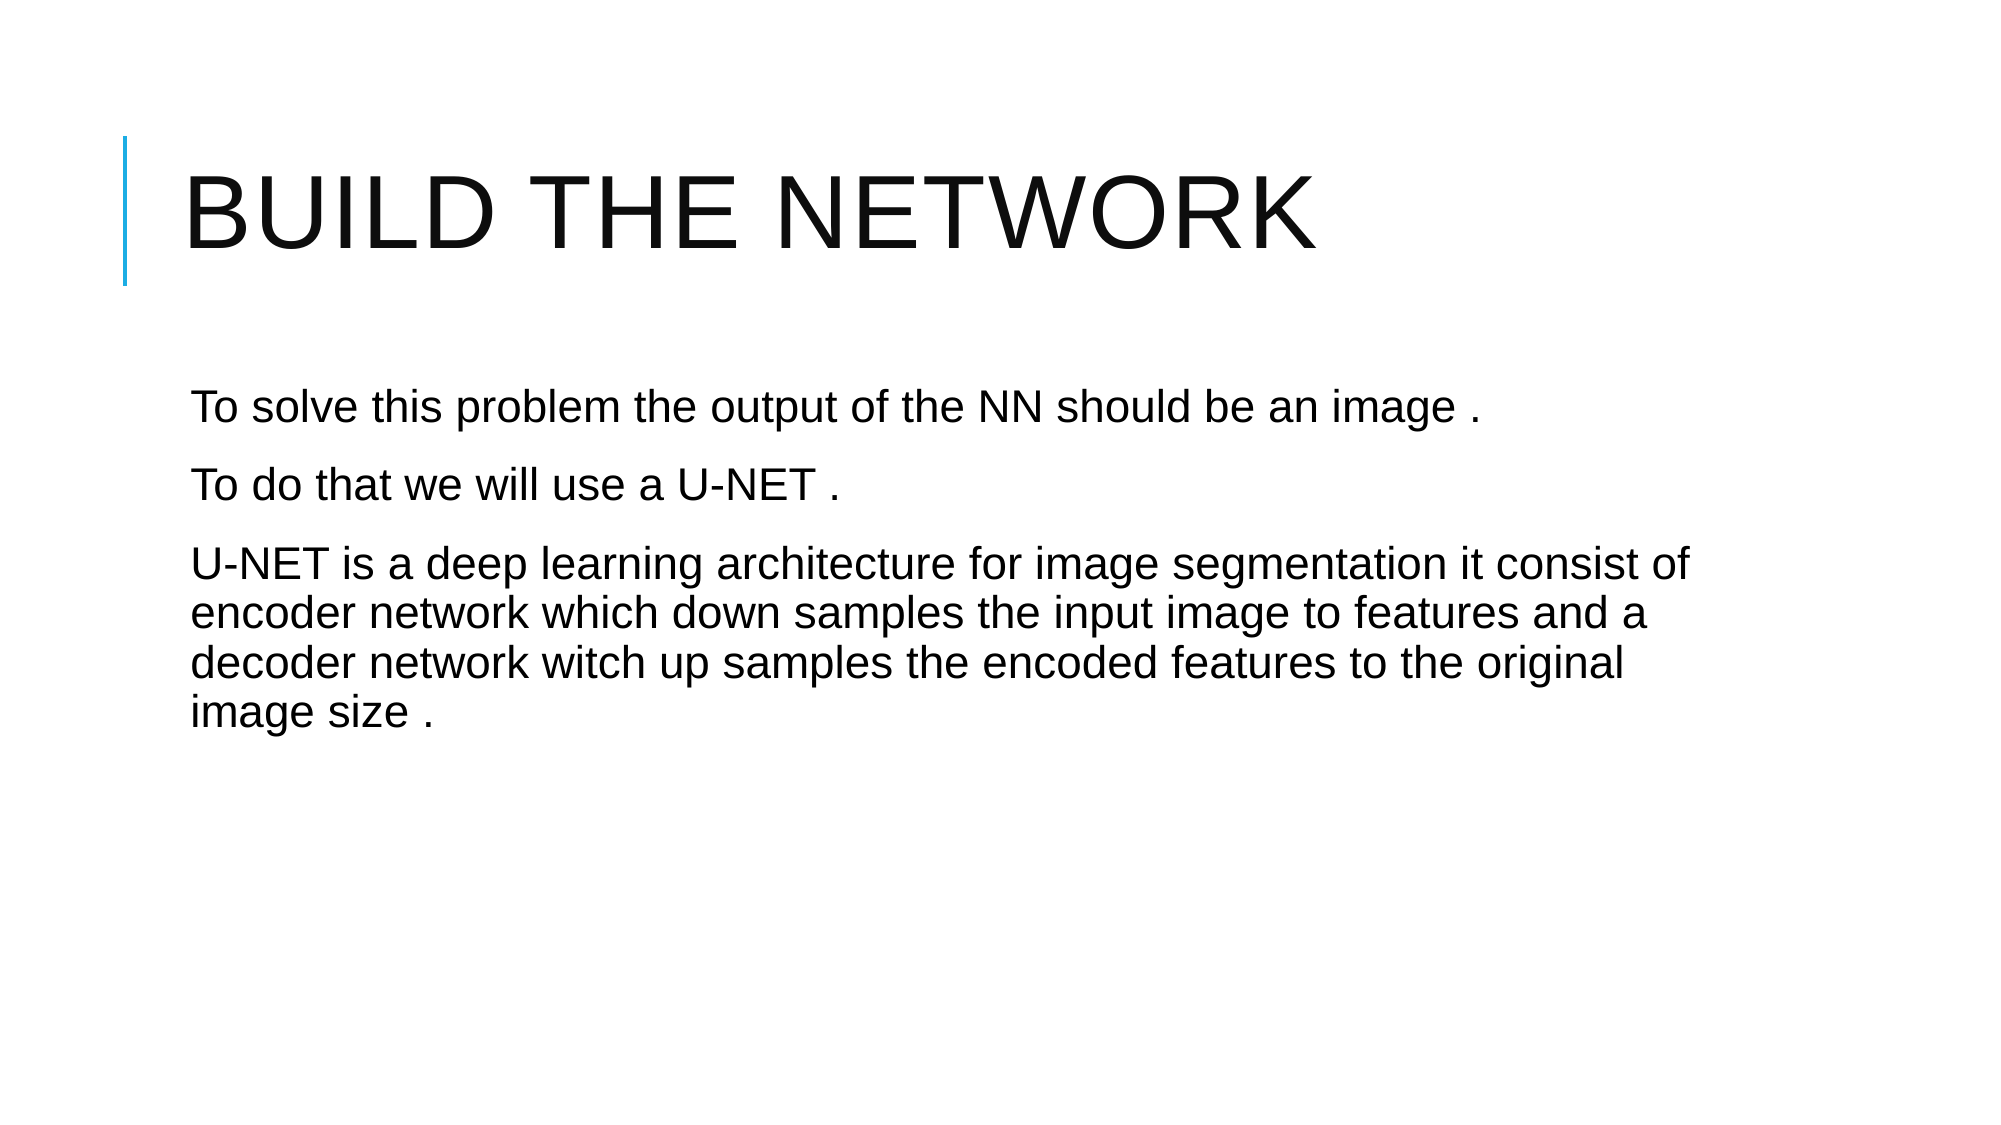

# Build the network
To solve this problem the output of the NN should be an image .
To do that we will use a U-NET .
U-NET is a deep learning architecture for image segmentation it consist of encoder network which down samples the input image to features and a decoder network witch up samples the encoded features to the original image size .